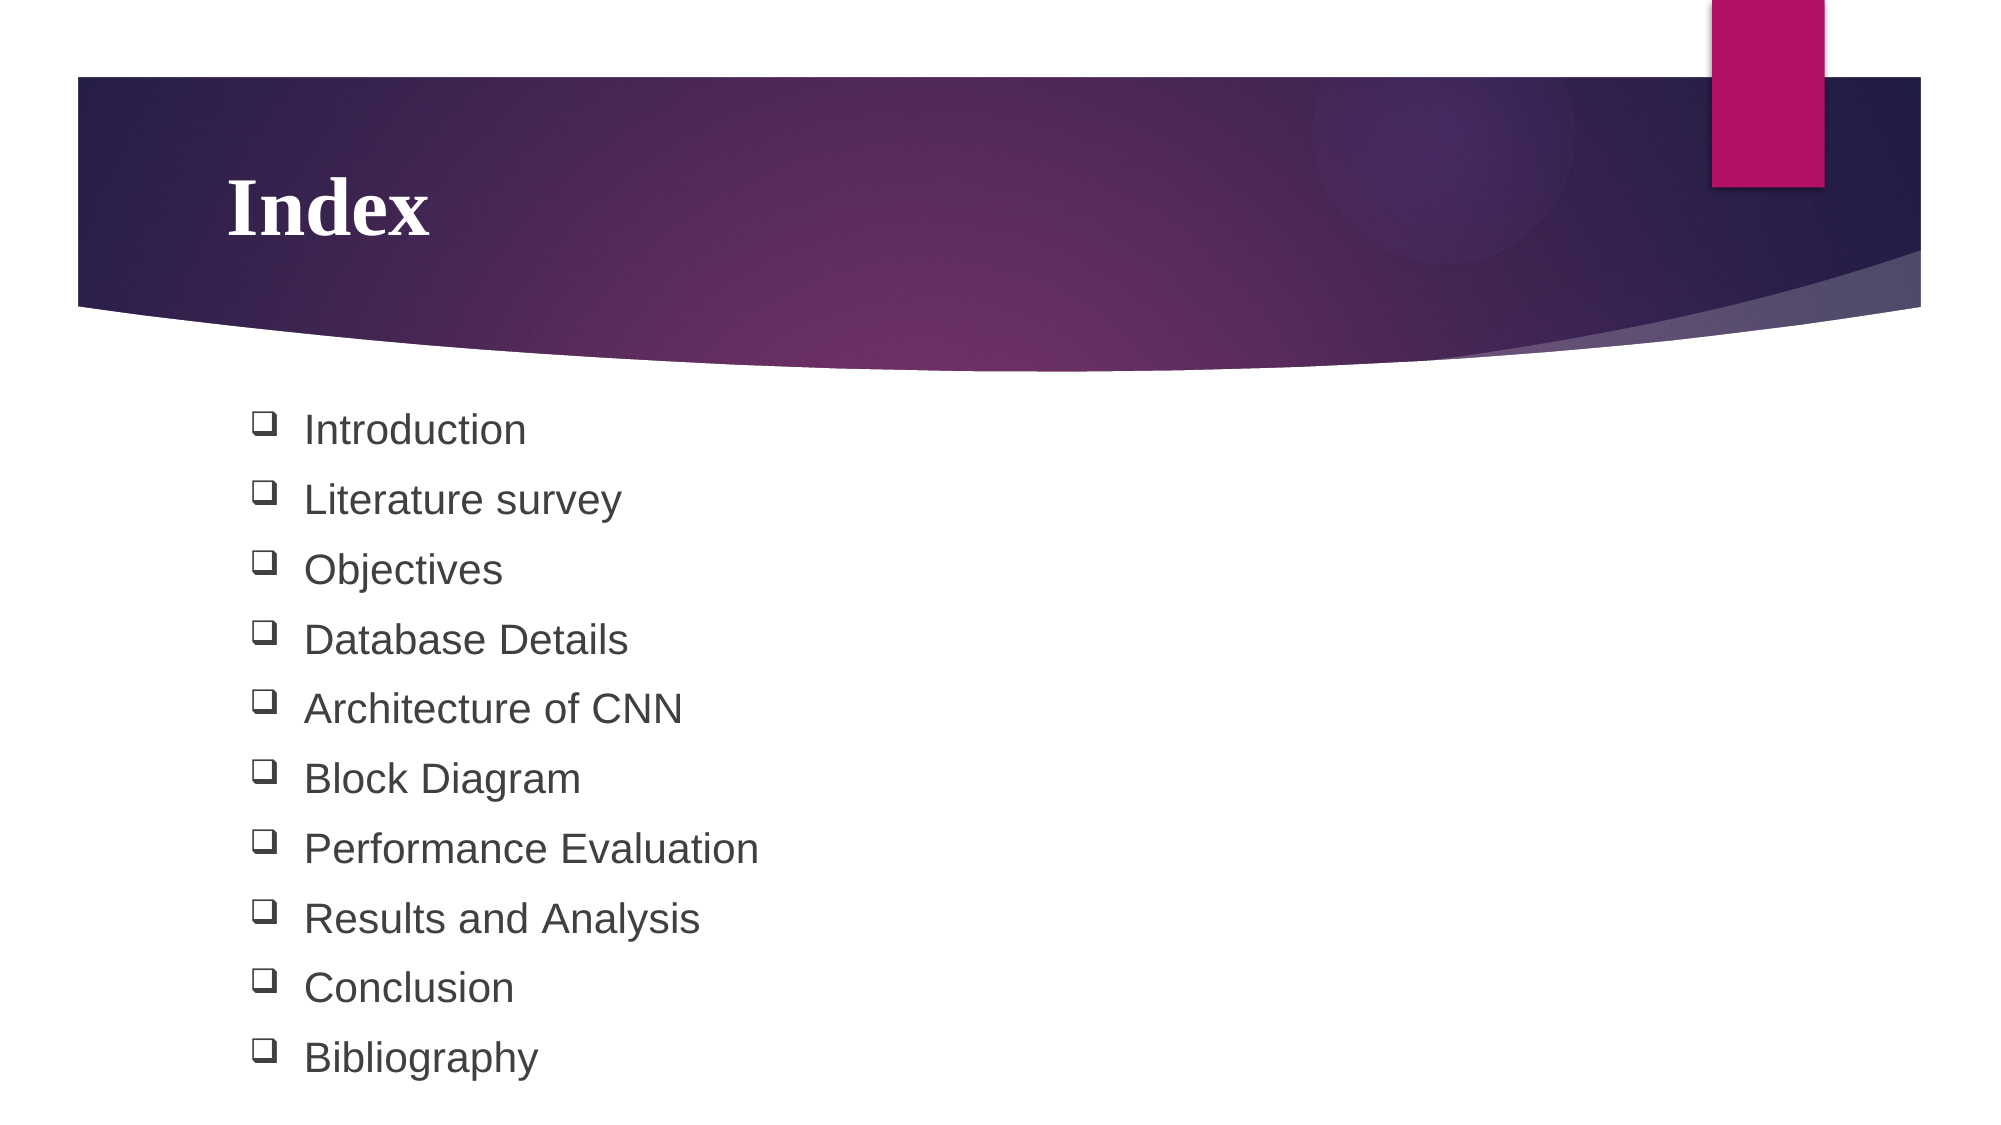

Index

Introduction
Literature survey
Objectives
Database Details
Architecture of CNN
Block Diagram
Performance Evaluation
Results and Analysis
Conclusion
Bibliography